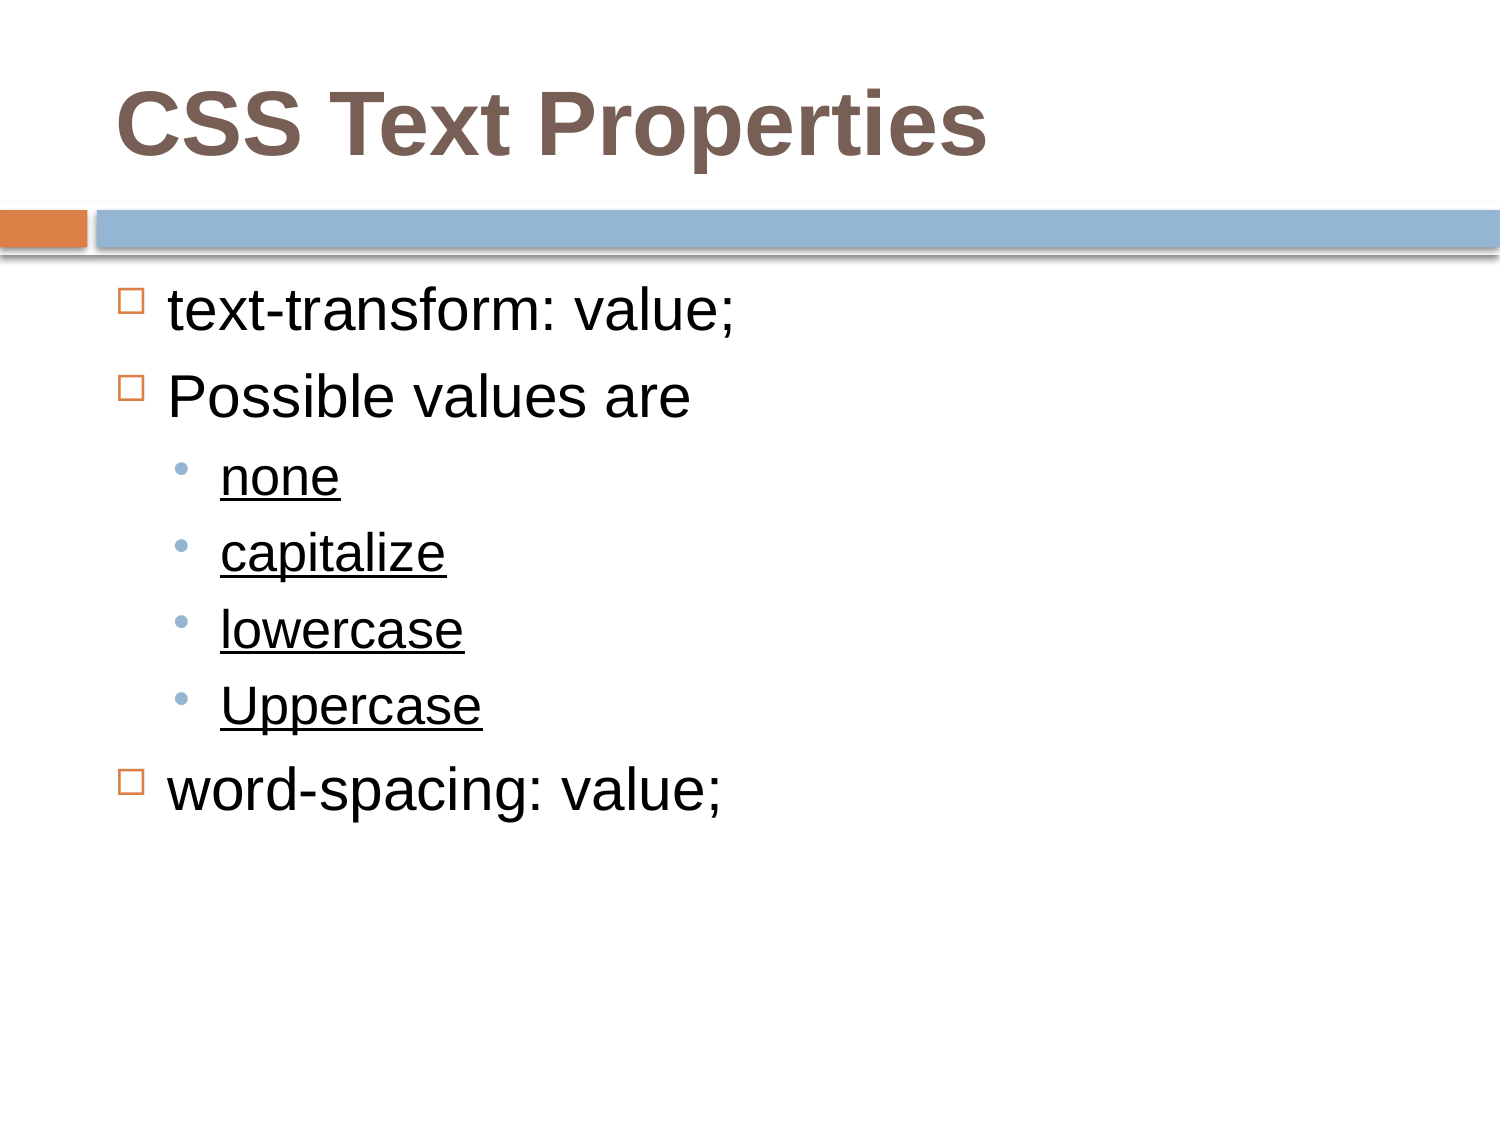

# CSS Text Properties
text-transform: value;
Possible values are
none
capitalize
lowercase
Uppercase
word-spacing: value;